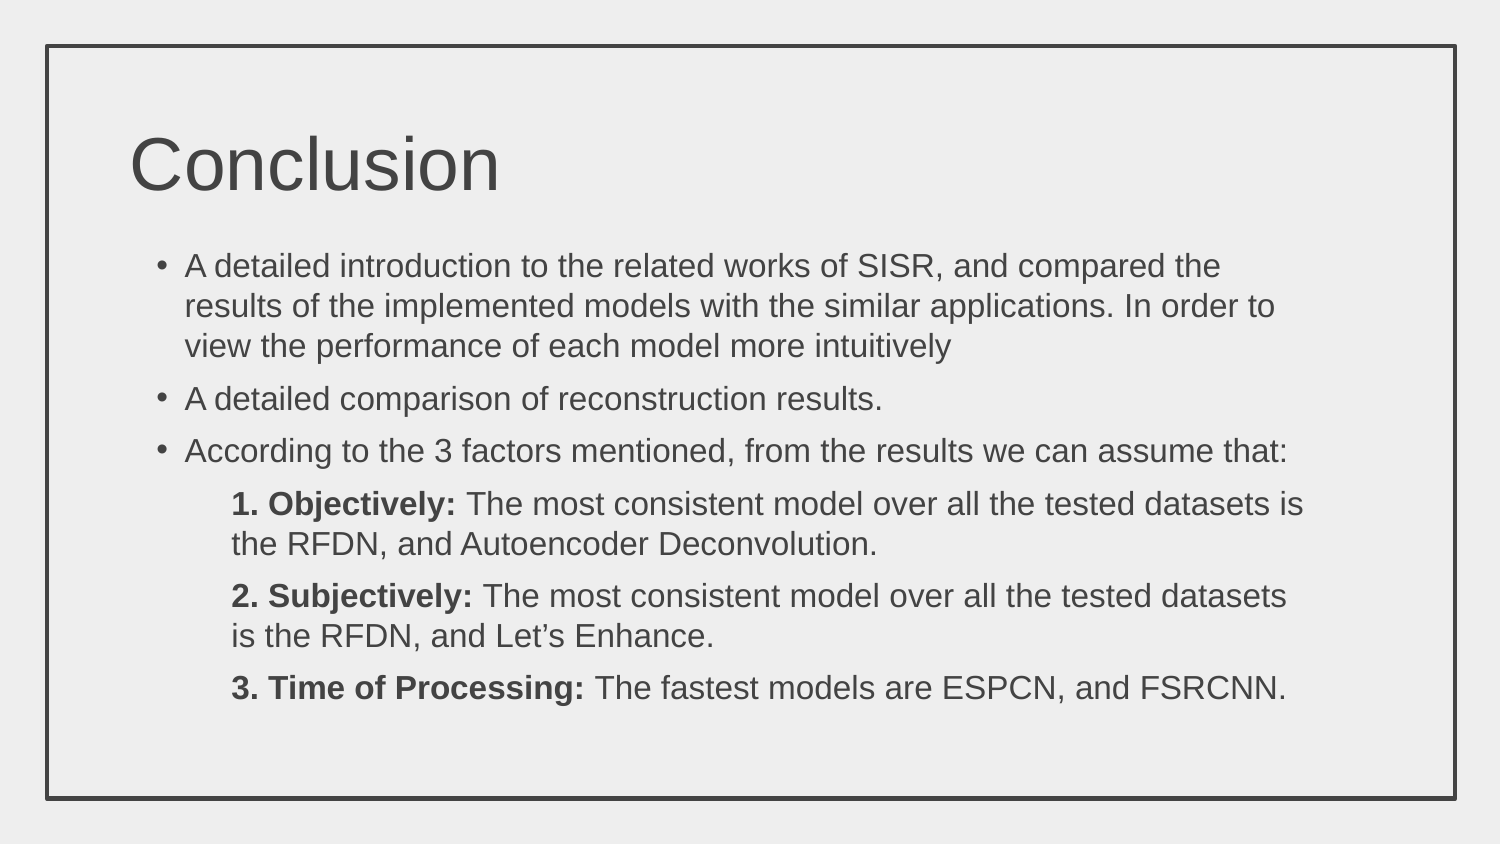

# Conclusion
A detailed introduction to the related works of SISR, and compared the results of the implemented models with the similar applications. In order to view the performance of each model more intuitively
A detailed comparison of reconstruction results.
According to the 3 factors mentioned, from the results we can assume that:
1. Objectively: The most consistent model over all the tested datasets is the RFDN, and Autoencoder Deconvolution.
2. Subjectively: The most consistent model over all the tested datasets is the RFDN, and Let’s Enhance.
3. Time of Processing: The fastest models are ESPCN, and FSRCNN.